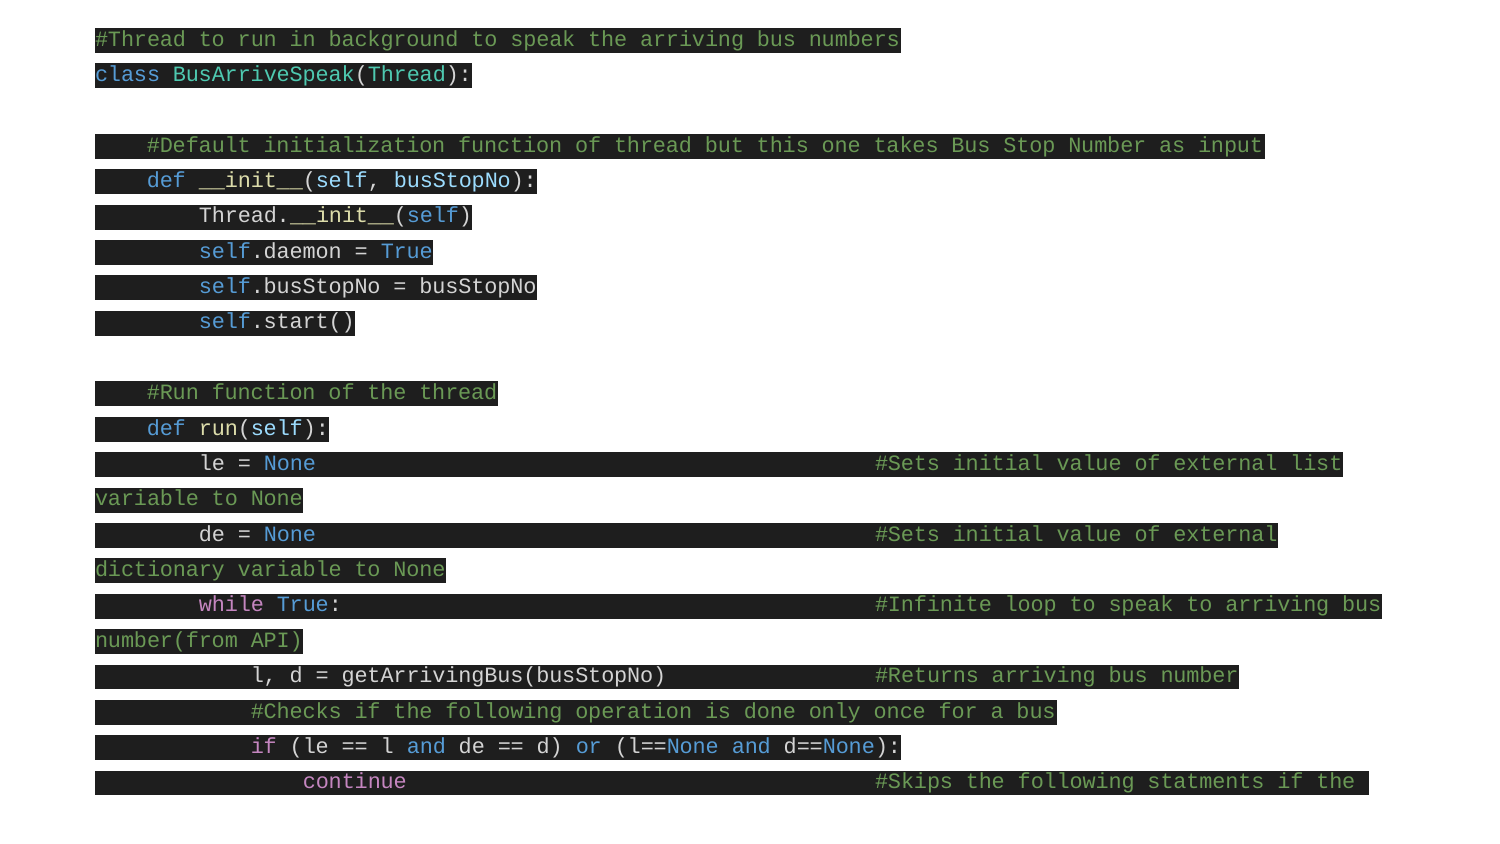

#Thread to run in background to speak the arriving bus numbers
class BusArriveSpeak(Thread):

    #Default initialization function of thread but this one takes Bus Stop Number as input
    def __init__(self, busStopNo):
        Thread.__init__(self)
        self.daemon = True
        self.busStopNo = busStopNo
        self.start()

    #Run function of the thread
    def run(self):
        le = None                                           #Sets initial value of external list variable to None
        de = None                                           #Sets initial value of external dictionary variable to None
        while True:                                         #Infinite loop to speak to arriving bus number(from API)
            l, d = getArrivingBus(busStopNo)                #Returns arriving bus number
            #Checks if the following operation is done only once for a bus
            if (le == l and de == d) or (l==None and d==None):
                continue                                    #Skips the following statments if the